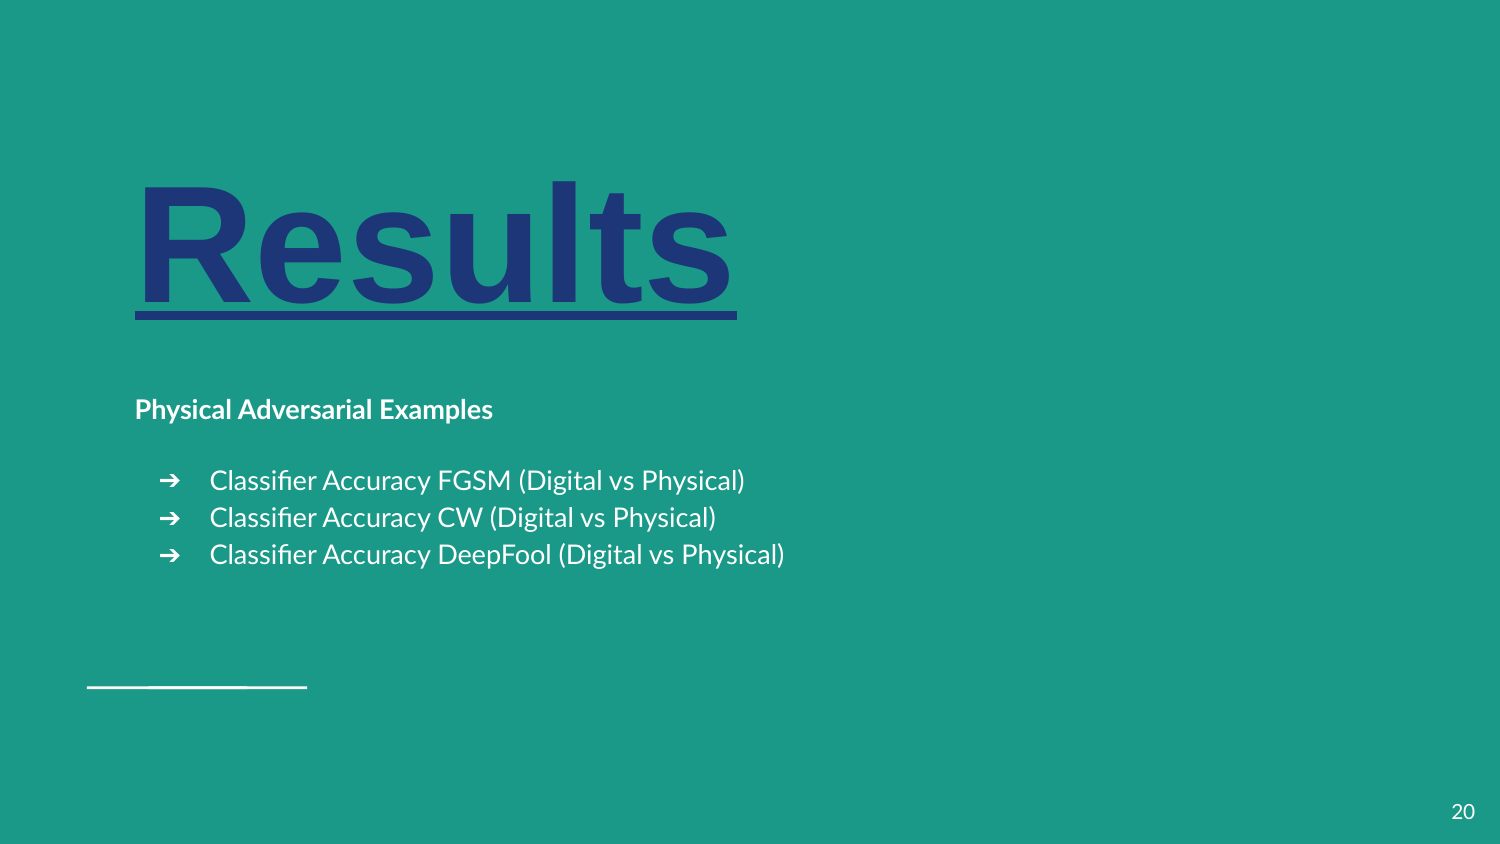

# Results
Physical Adversarial Examples
Classifier Accuracy FGSM (Digital vs Physical)
Classifier Accuracy CW (Digital vs Physical)
Classifier Accuracy DeepFool (Digital vs Physical)

20